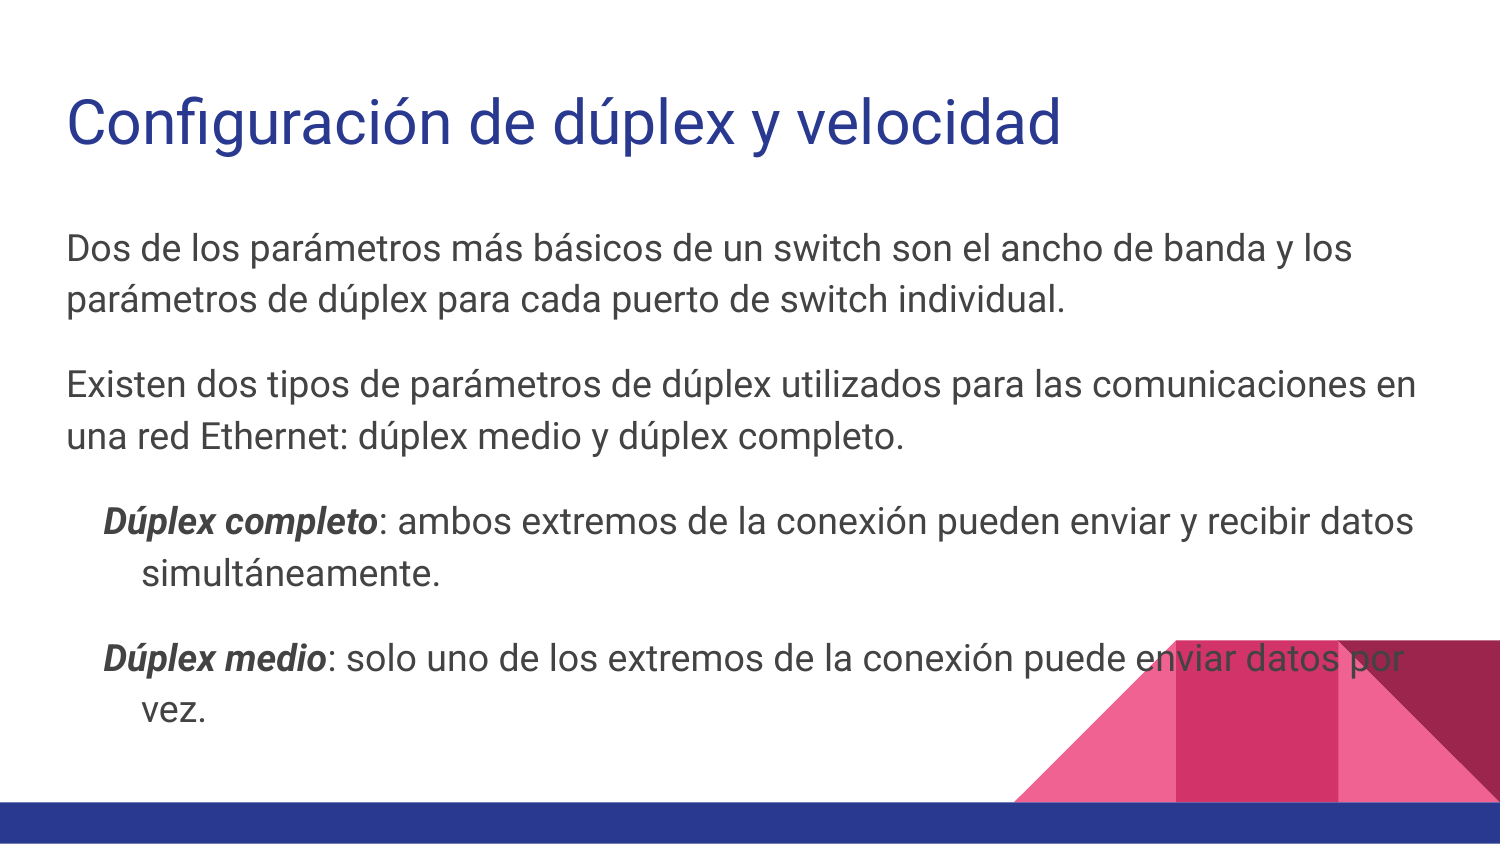

# Configuración de dúplex y velocidad
Dos de los parámetros más básicos de un switch son el ancho de banda y los parámetros de dúplex para cada puerto de switch individual.
Existen dos tipos de parámetros de dúplex utilizados para las comunicaciones en una red Ethernet: dúplex medio y dúplex completo.
Dúplex completo: ambos extremos de la conexión pueden enviar y recibir datos simultáneamente.
Dúplex medio: solo uno de los extremos de la conexión puede enviar datos por vez.